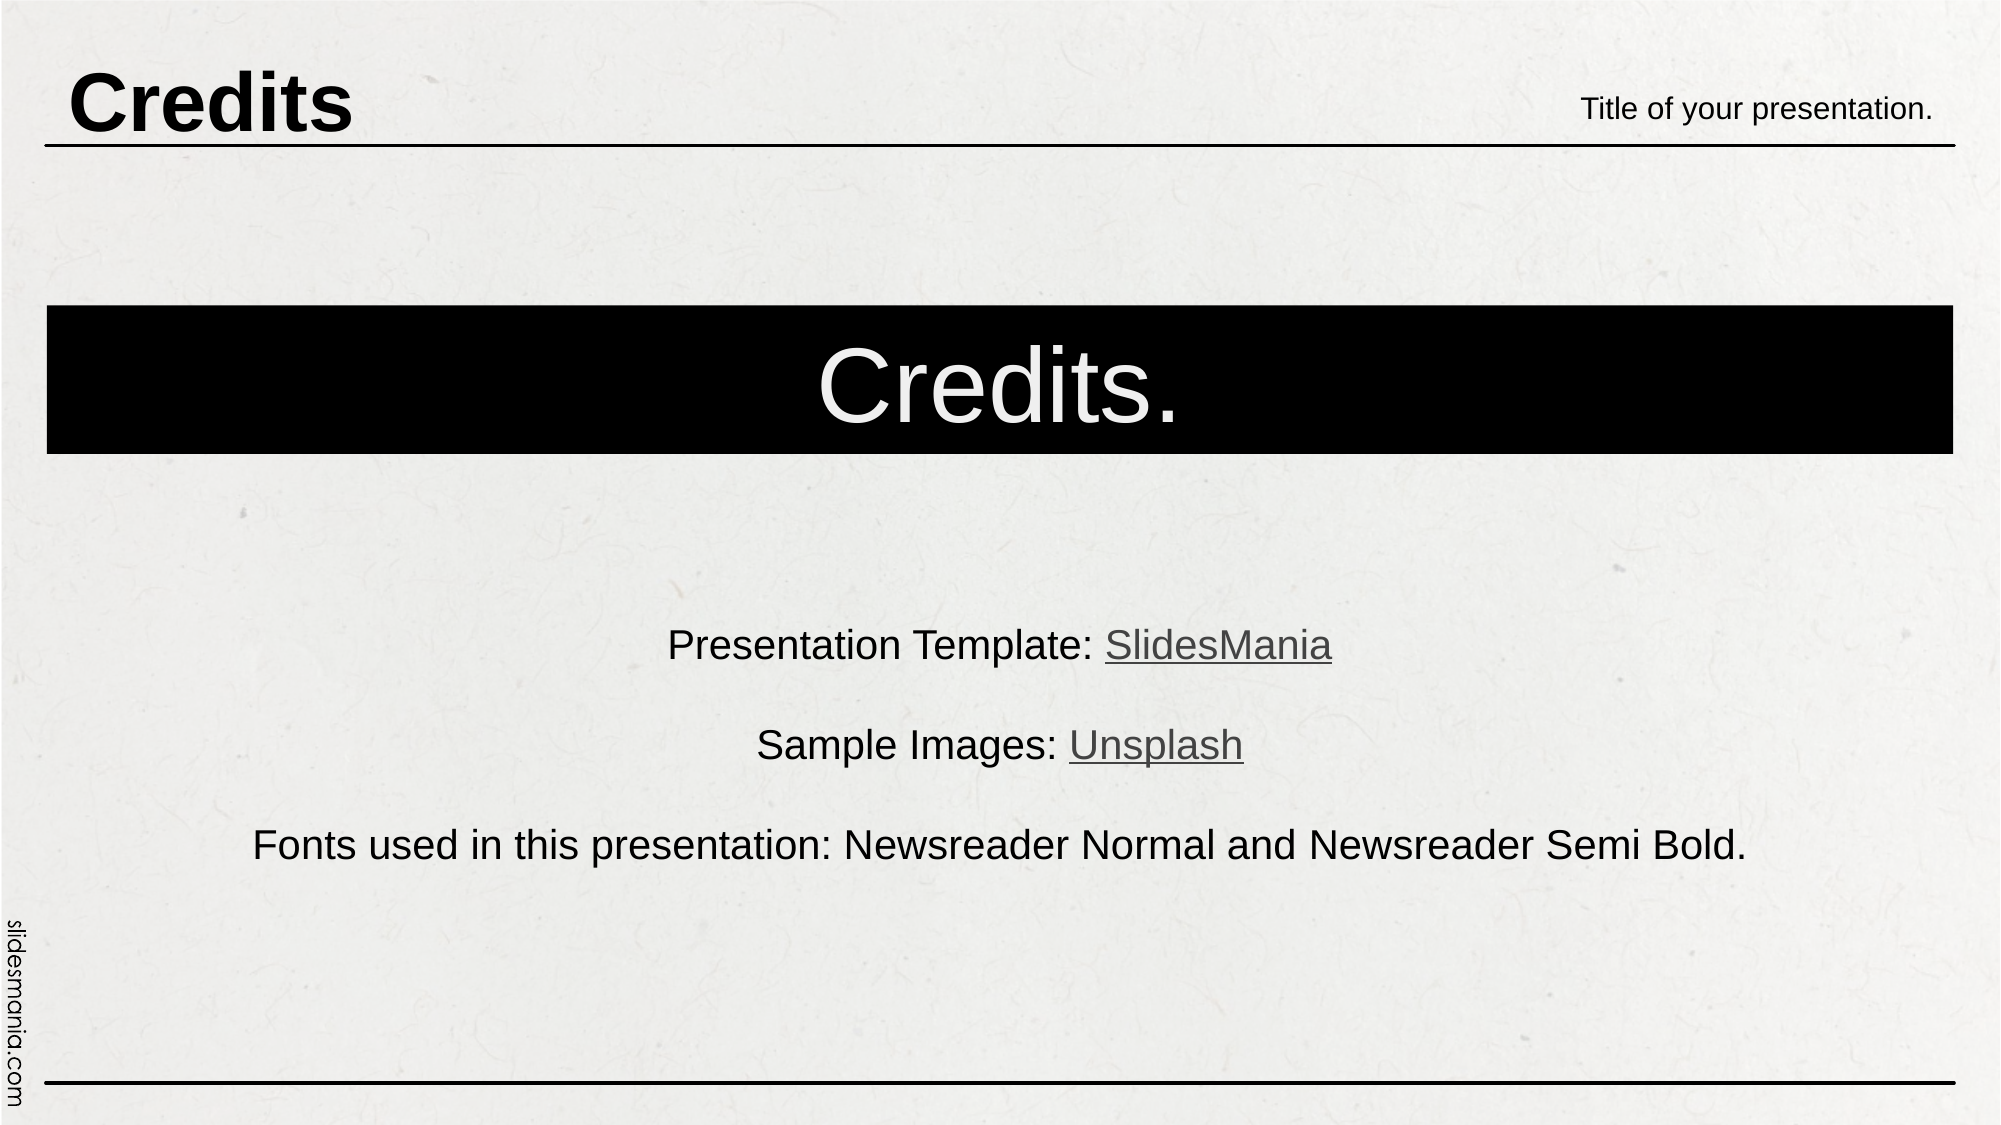

Credits
Title of your presentation.
# Credits.
Presentation Template: SlidesMania
Sample Images: Unsplash
Fonts used in this presentation: Newsreader Normal and Newsreader Semi Bold.